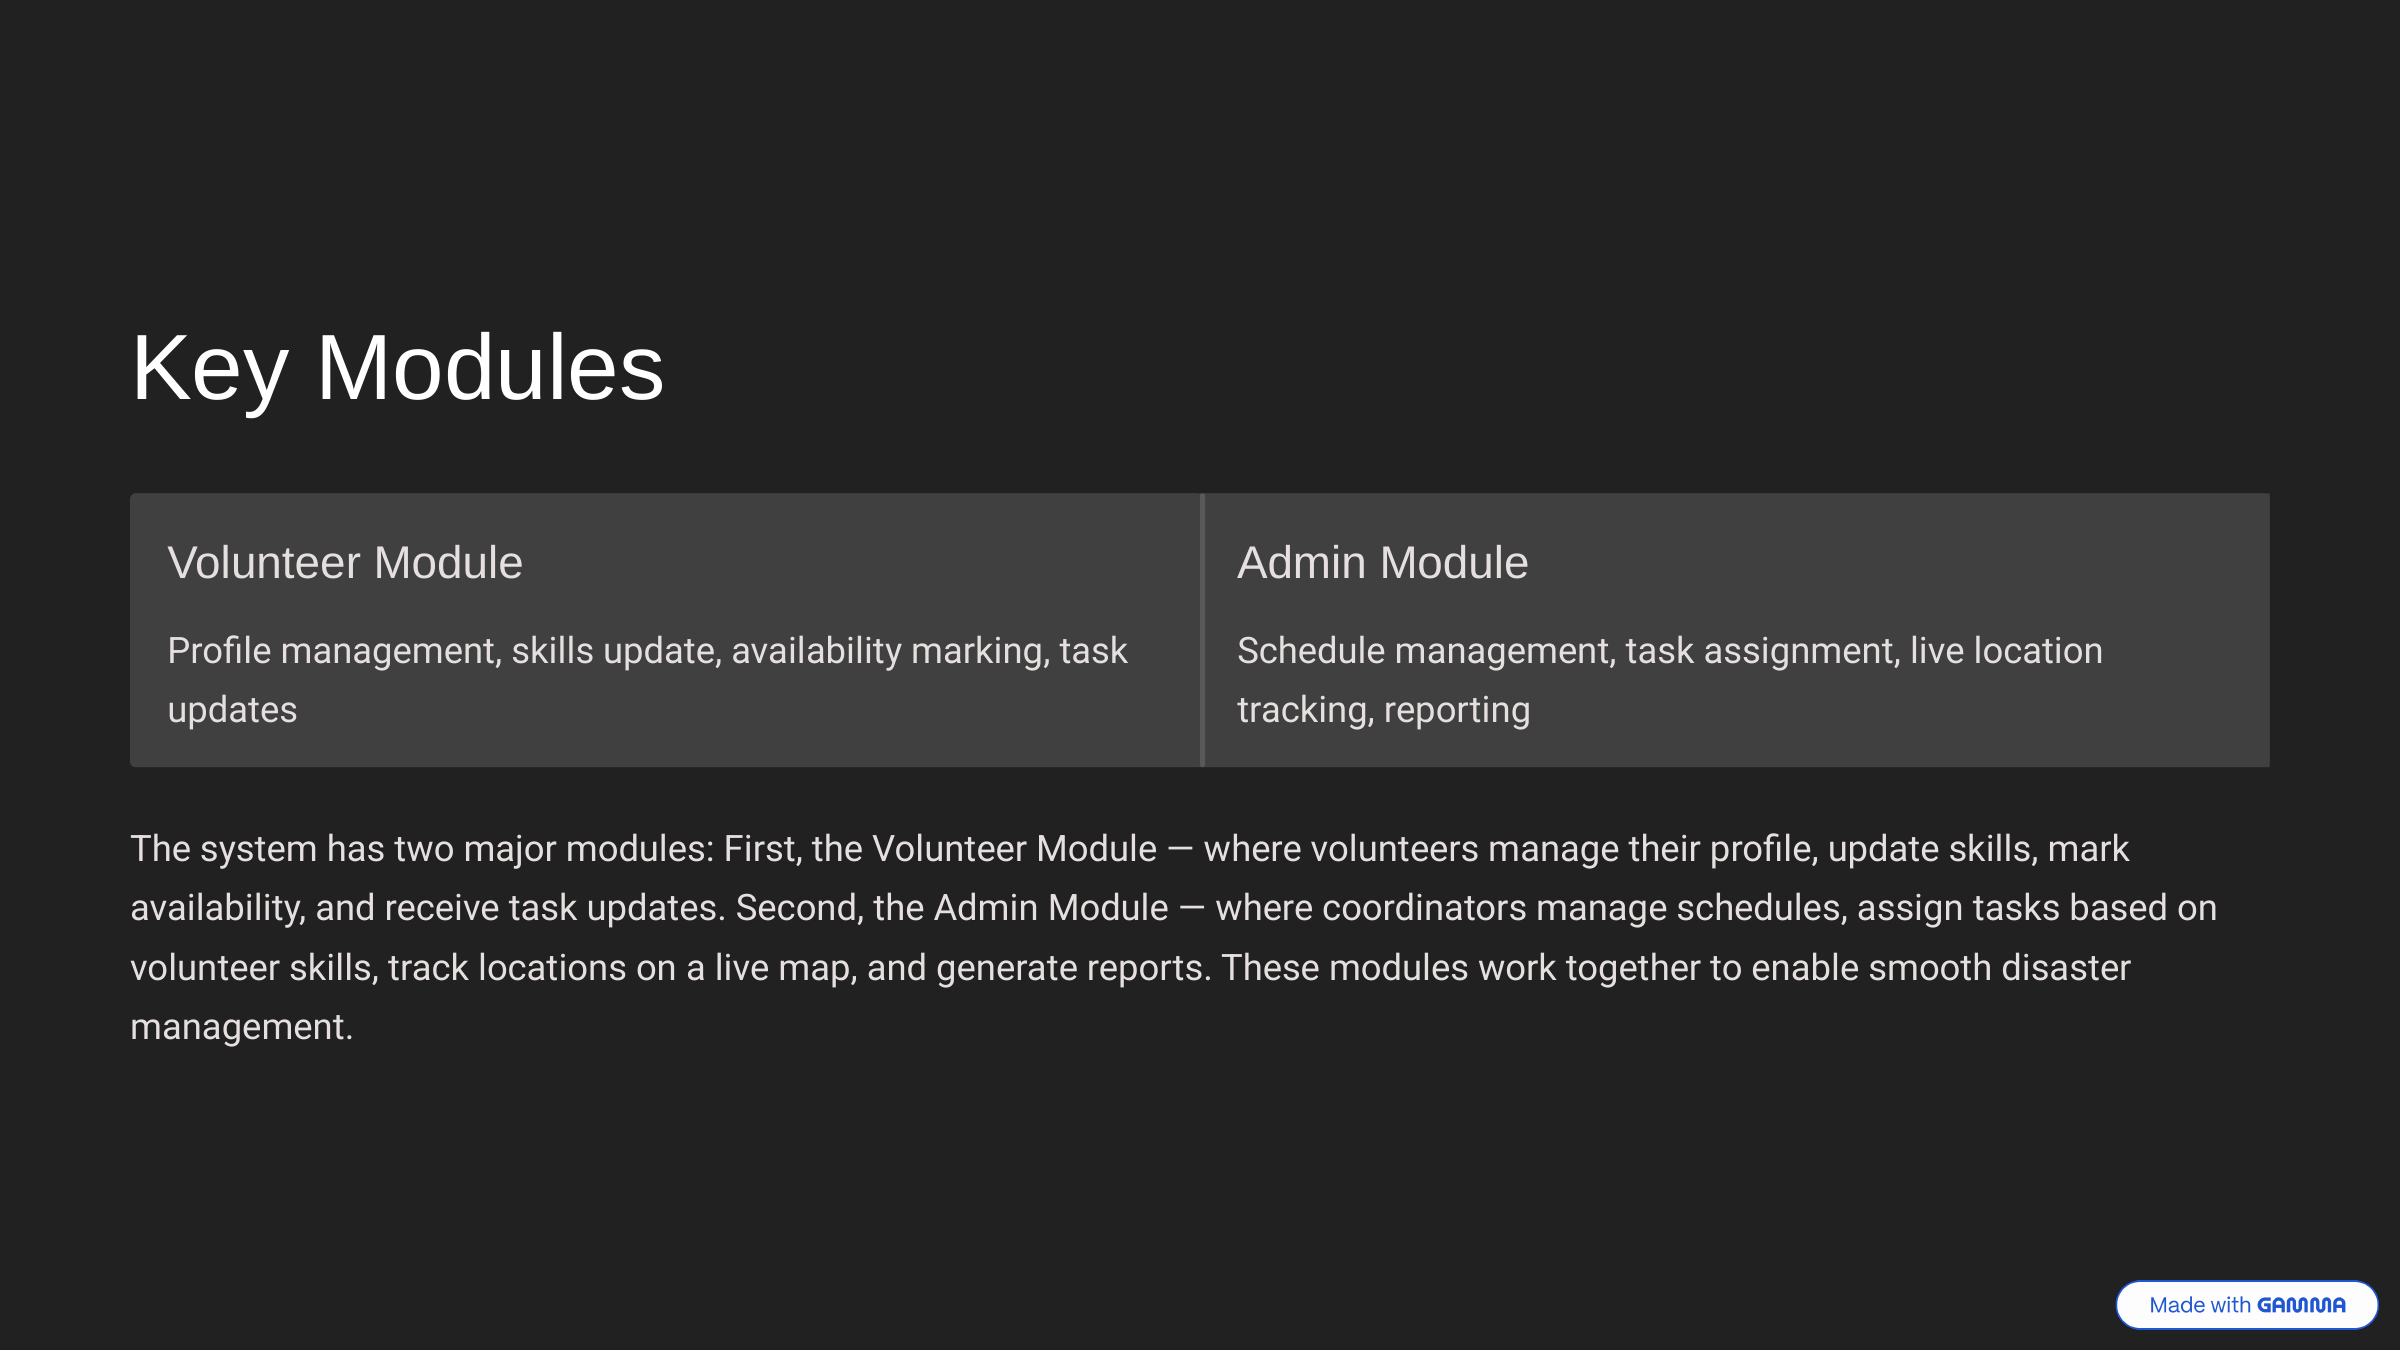

Key Modules

Volunteer Module
Admin Module
Profile management, skills update, availability marking, task updates
Schedule management, task assignment, live location tracking, reporting
The system has two major modules: First, the Volunteer Module — where volunteers manage their profile, update skills, mark availability, and receive task updates. Second, the Admin Module — where coordinators manage schedules, assign tasks based on volunteer skills, track locations on a live map, and generate reports. These modules work together to enable smooth disaster management.